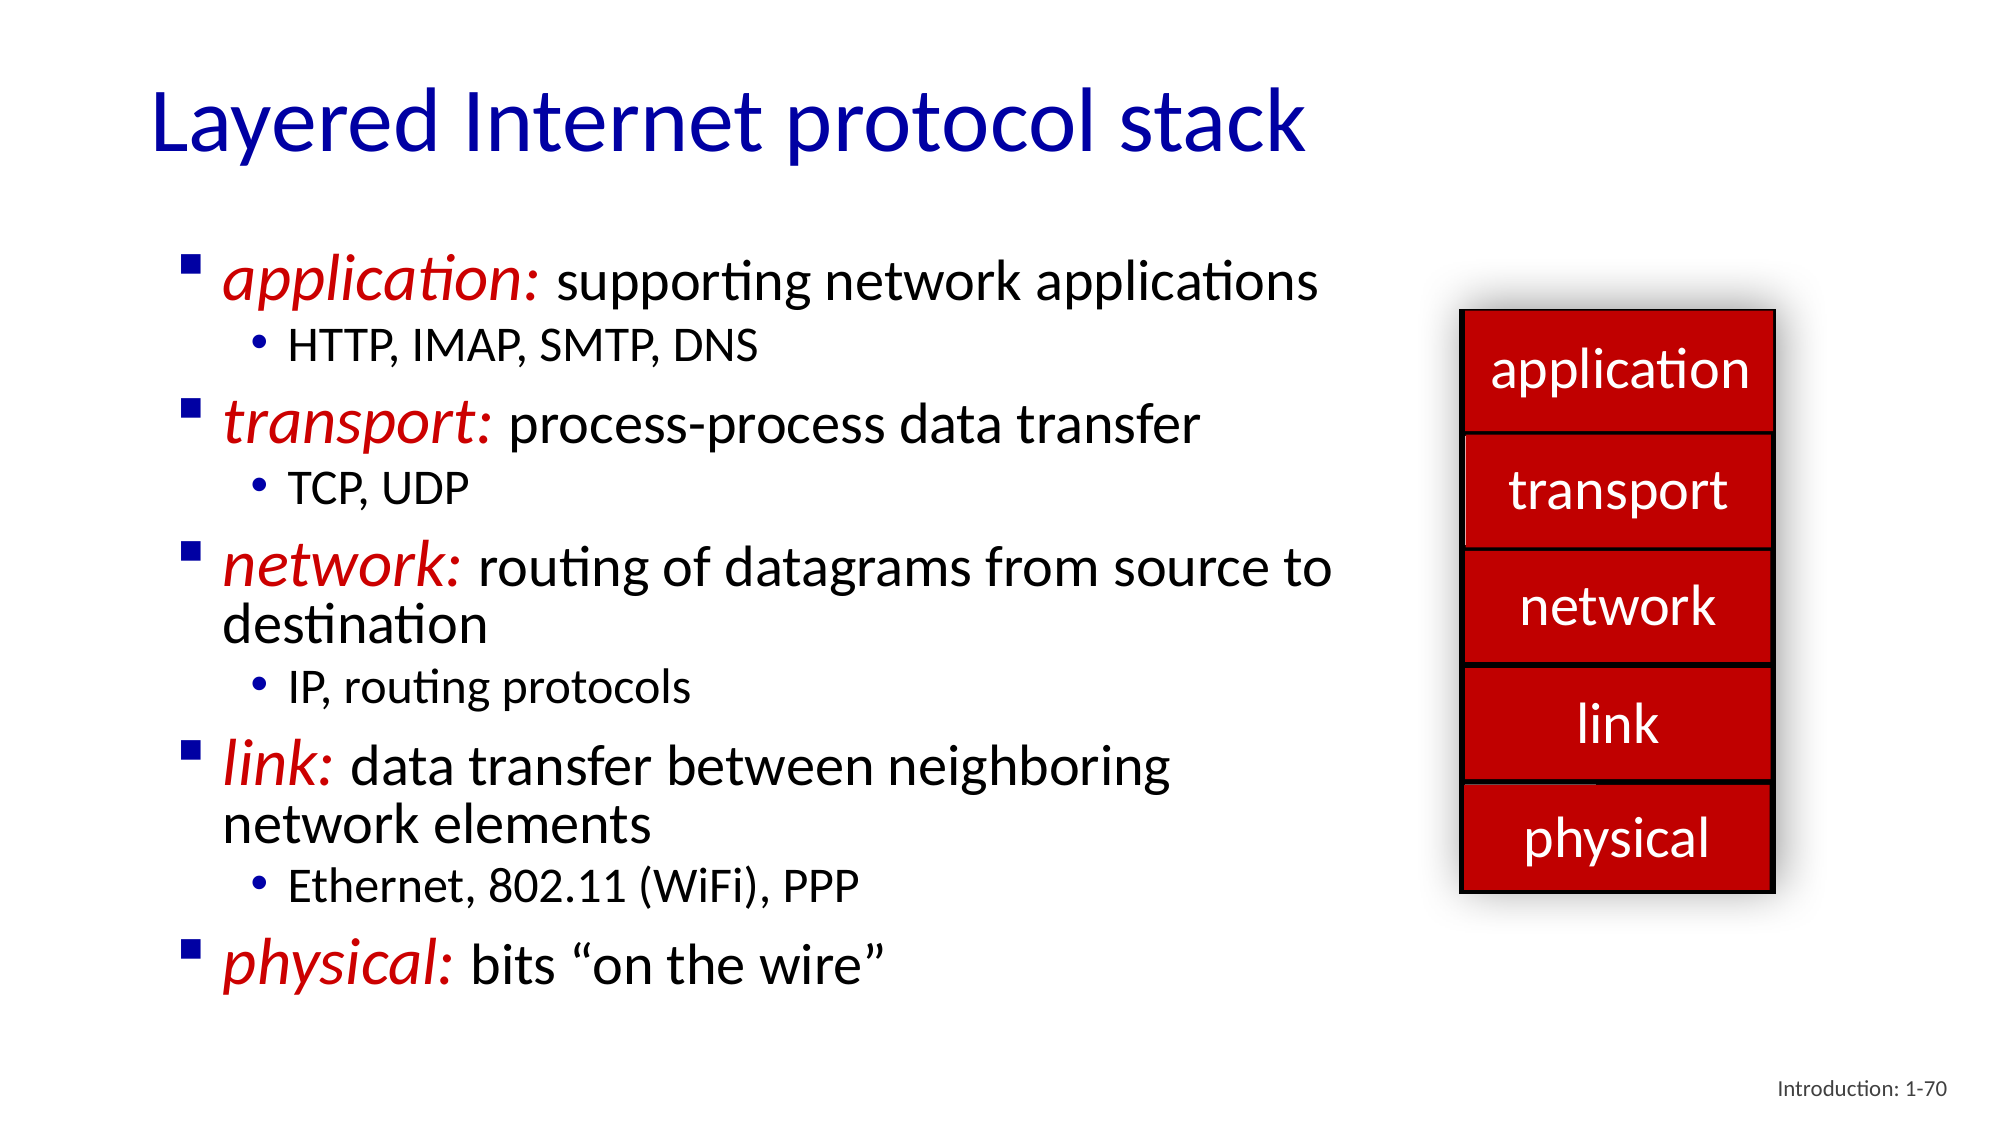

# Layered Internet protocol stack
application: supporting network applications
HTTP, IMAP, SMTP, DNS
transport: process-process data transfer
TCP, UDP
network: routing of datagrams from source to destination
IP, routing protocols
link: data transfer between neighboring  network elements
Ethernet, 802.11 (WiFi), PPP
physical: bits “on the wire”

application

application

transport
transport

network
network

link
link

physical
physical
Introduction: 1-70